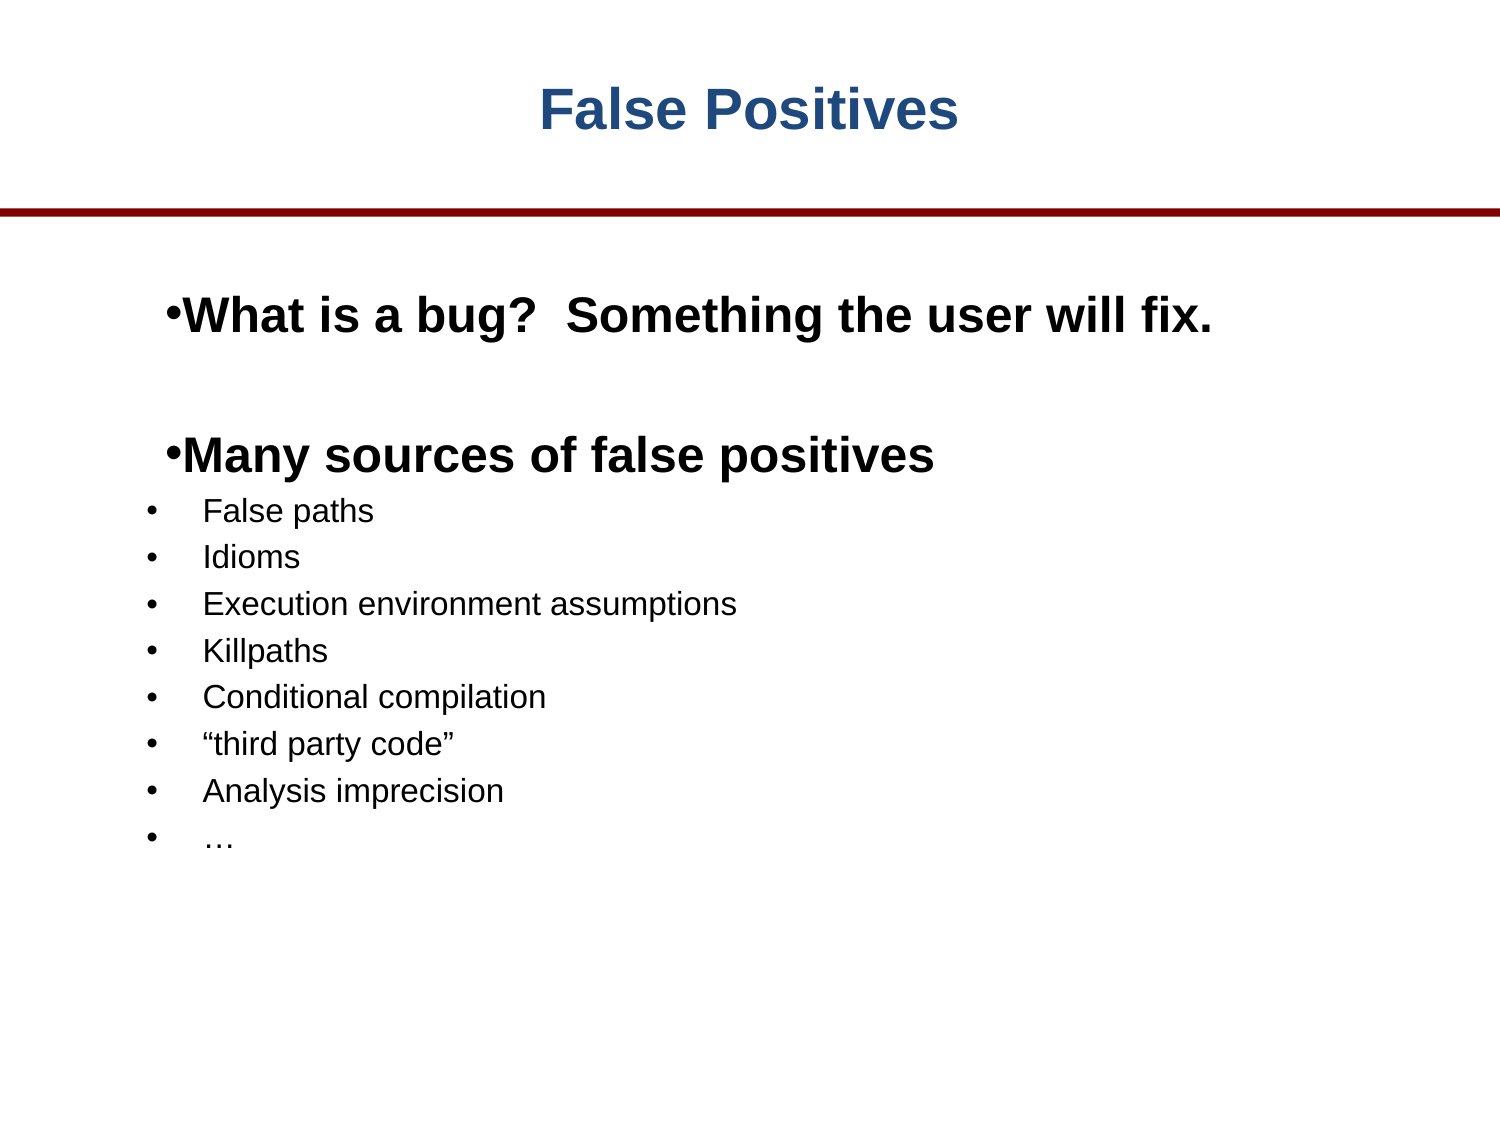

# False Positives
What is a bug?  Something the user will fix.

Many sources of false positives
False paths
Idioms
Execution environment assumptions
Killpaths
Conditional compilation
“third party code”
Analysis imprecision
…

60